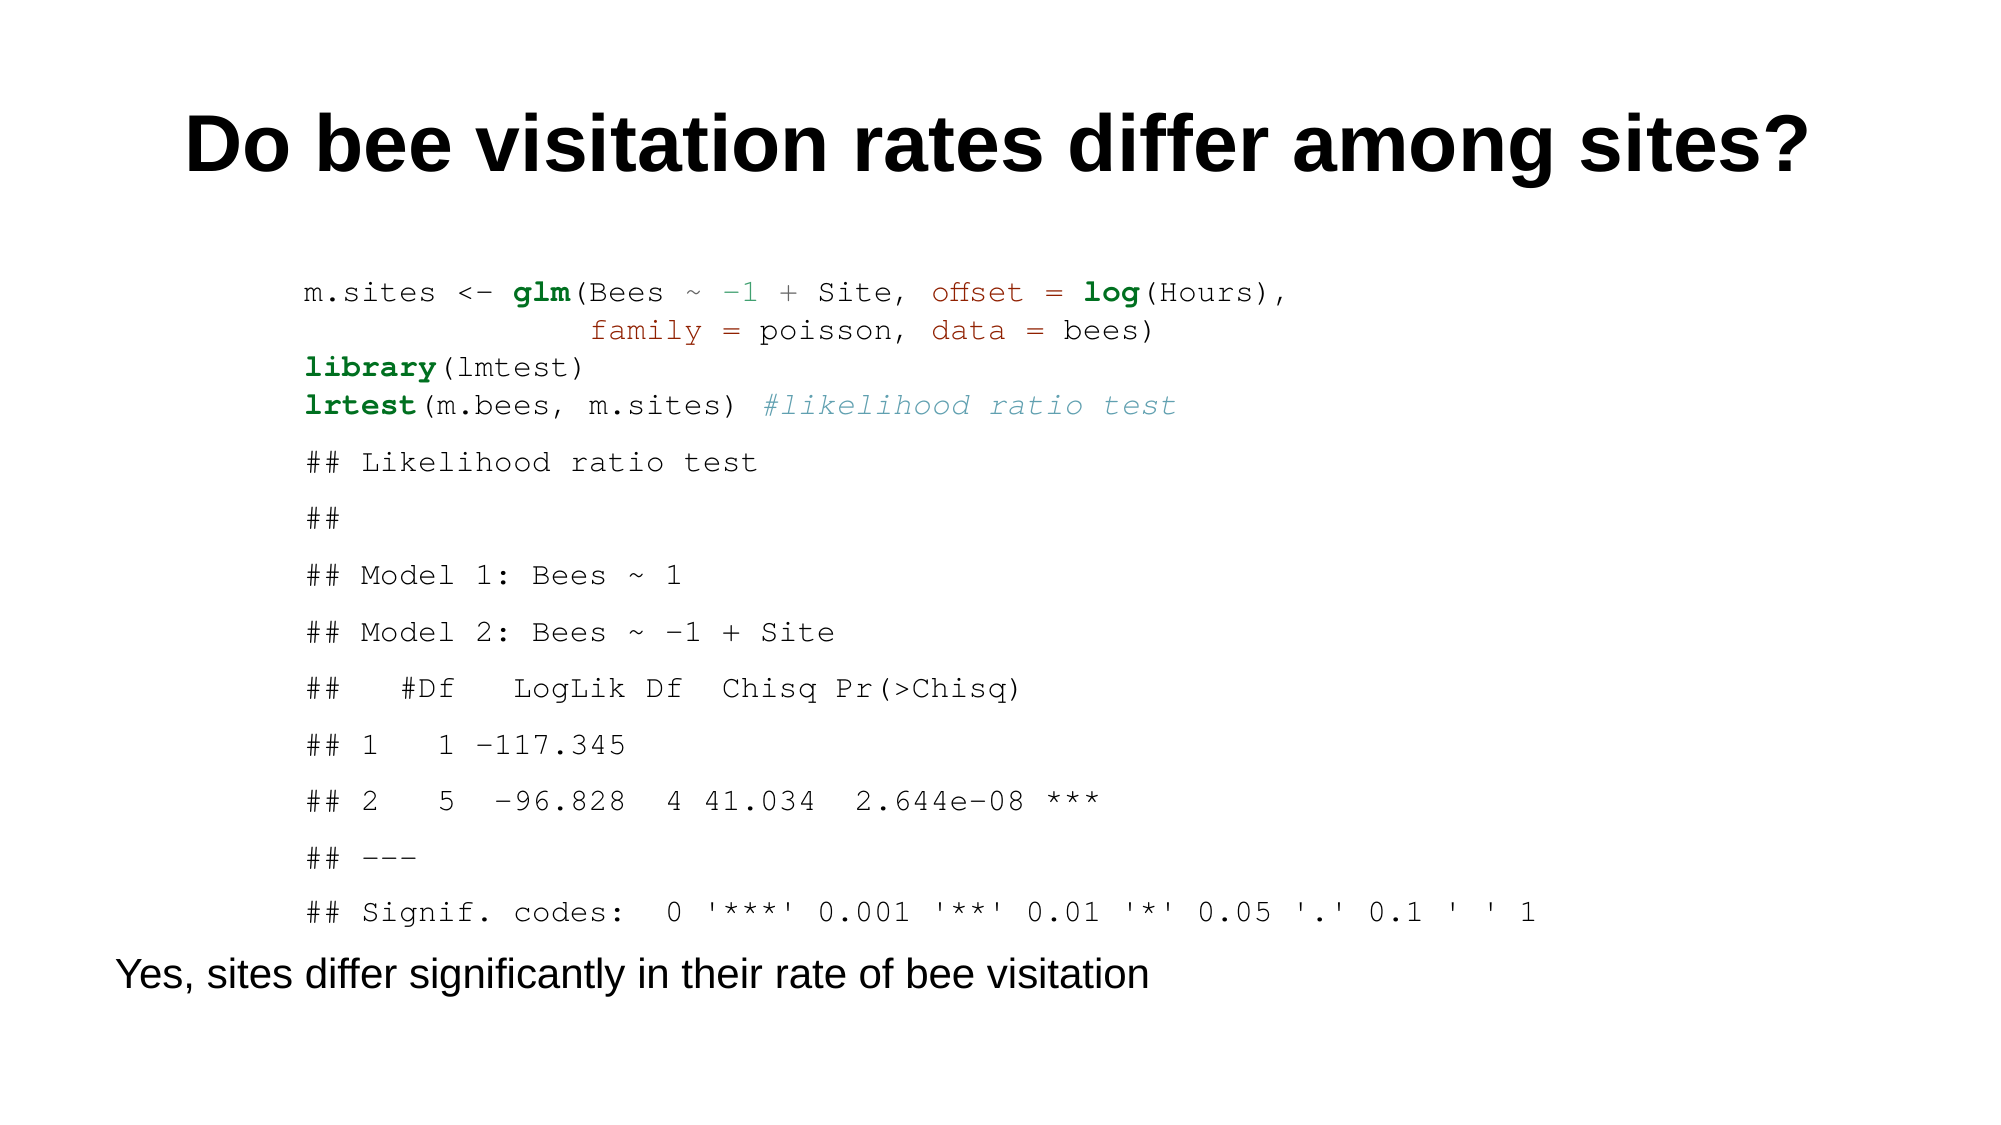

# Do bee visitation rates differ among sites?
m.sites <- glm(Bees ~ -1 + Site, offset = log(Hours),
               family = poisson, data = bees)
library(lmtest)
lrtest(m.bees, m.sites) #likelihood ratio test
## Likelihood ratio test
##
## Model 1: Bees ~ 1
## Model 2: Bees ~ -1 + Site
##   #Df   LogLik Df  Chisq Pr(>Chisq)
## 1   1 -117.345
## 2   5  -96.828  4 41.034  2.644e-08 ***
## ---
## Signif. codes:  0 '***' 0.001 '**' 0.01 '*' 0.05 '.' 0.1 ' ' 1
Yes, sites differ significantly in their rate of bee visitation